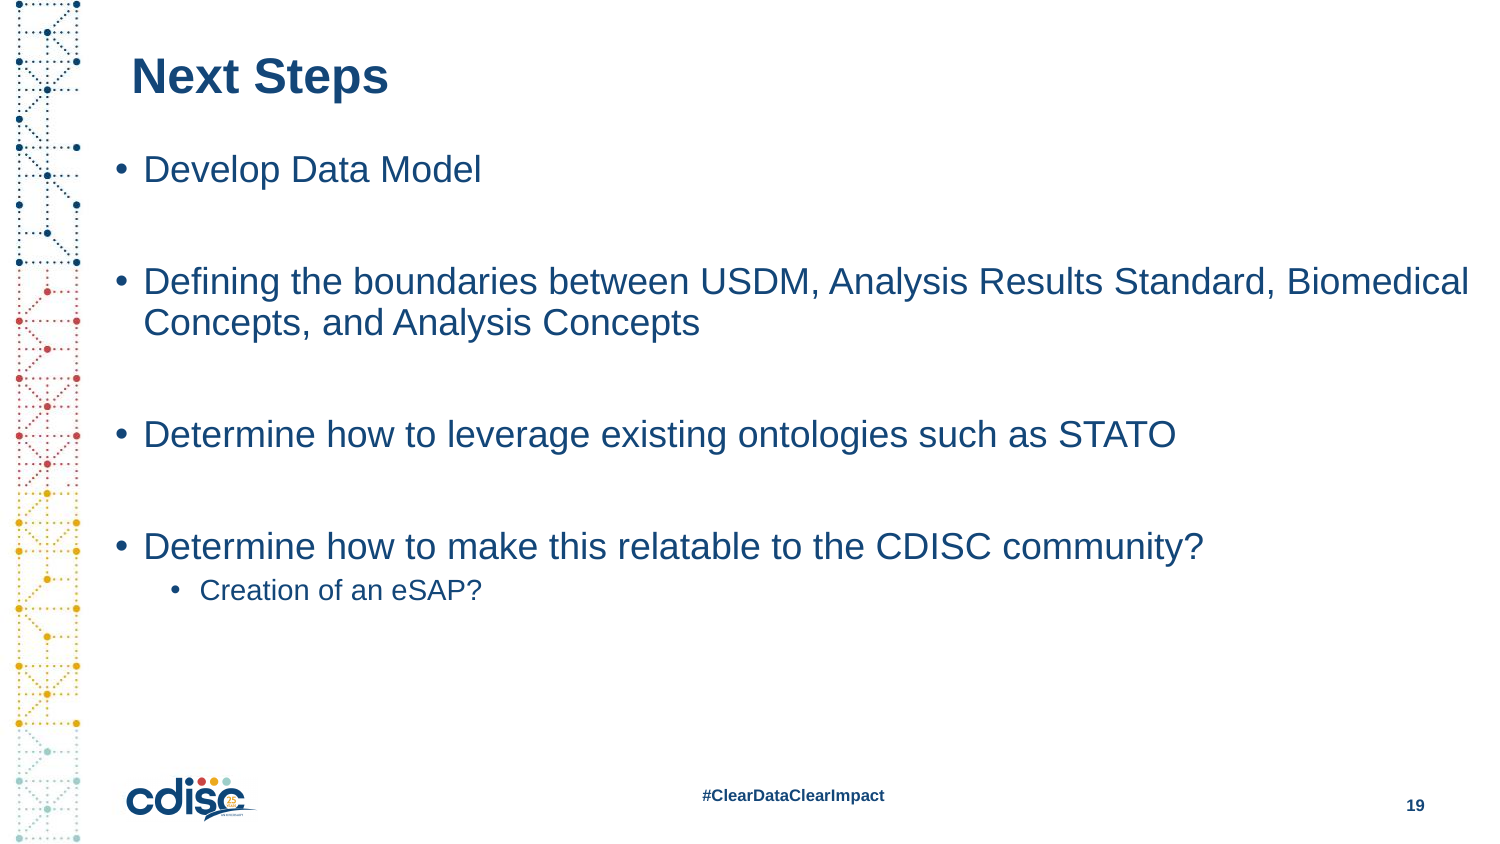

# Next Steps
Develop Data Model

Defining the boundaries between USDM, Analysis Results Standard, Biomedical Concepts, and Analysis Concepts

Determine how to leverage existing ontologies such as STATO

Determine how to make this relatable to the CDISC community?
Creation of an eSAP?

#ClearDataClearImpact

19